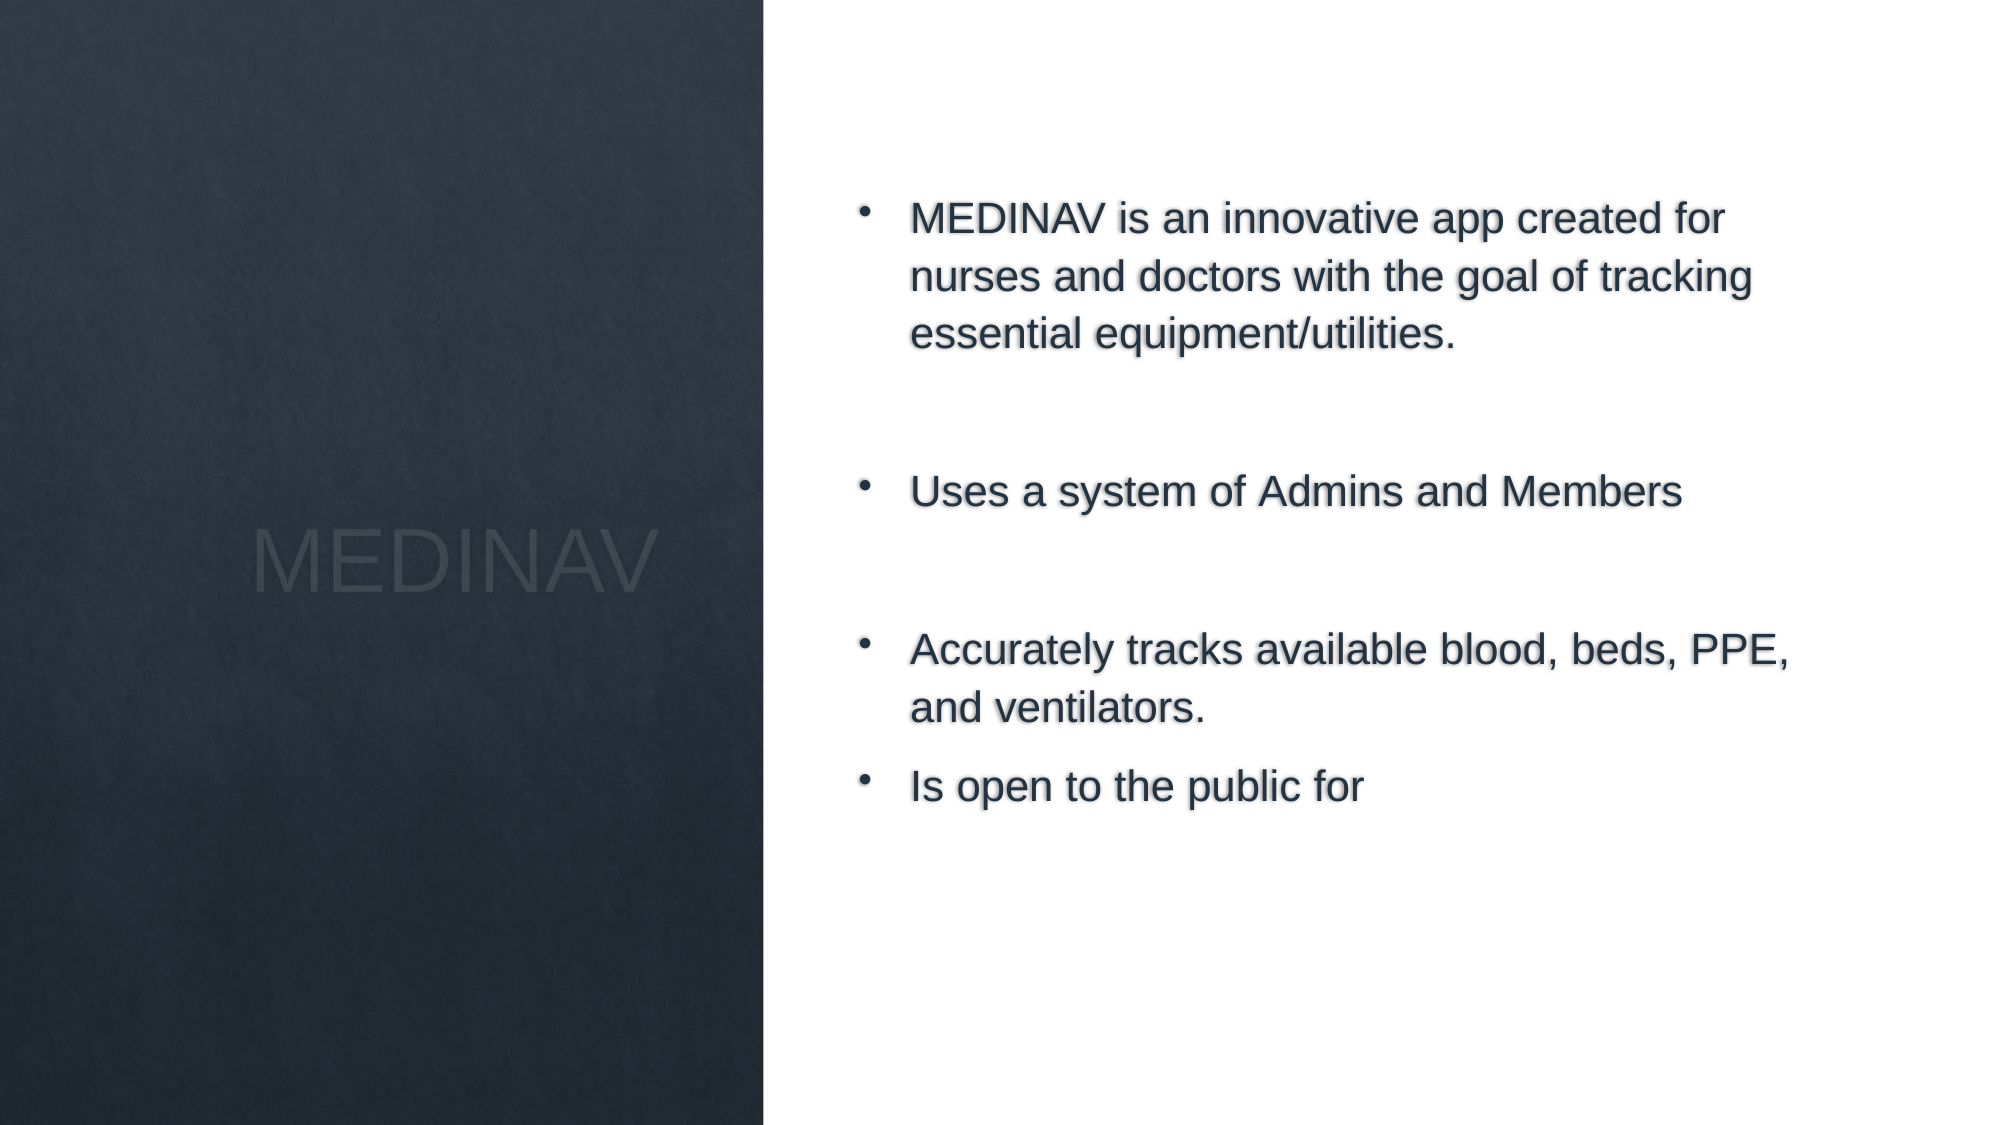

MEDINAV is an innovative app created for nurses and doctors with the goal of tracking essential equipment/utilities.

Uses a system of Admins and Members

Accurately tracks available blood, beds, PPE, and ventilators.
Is open to the public for

# MEDINAV